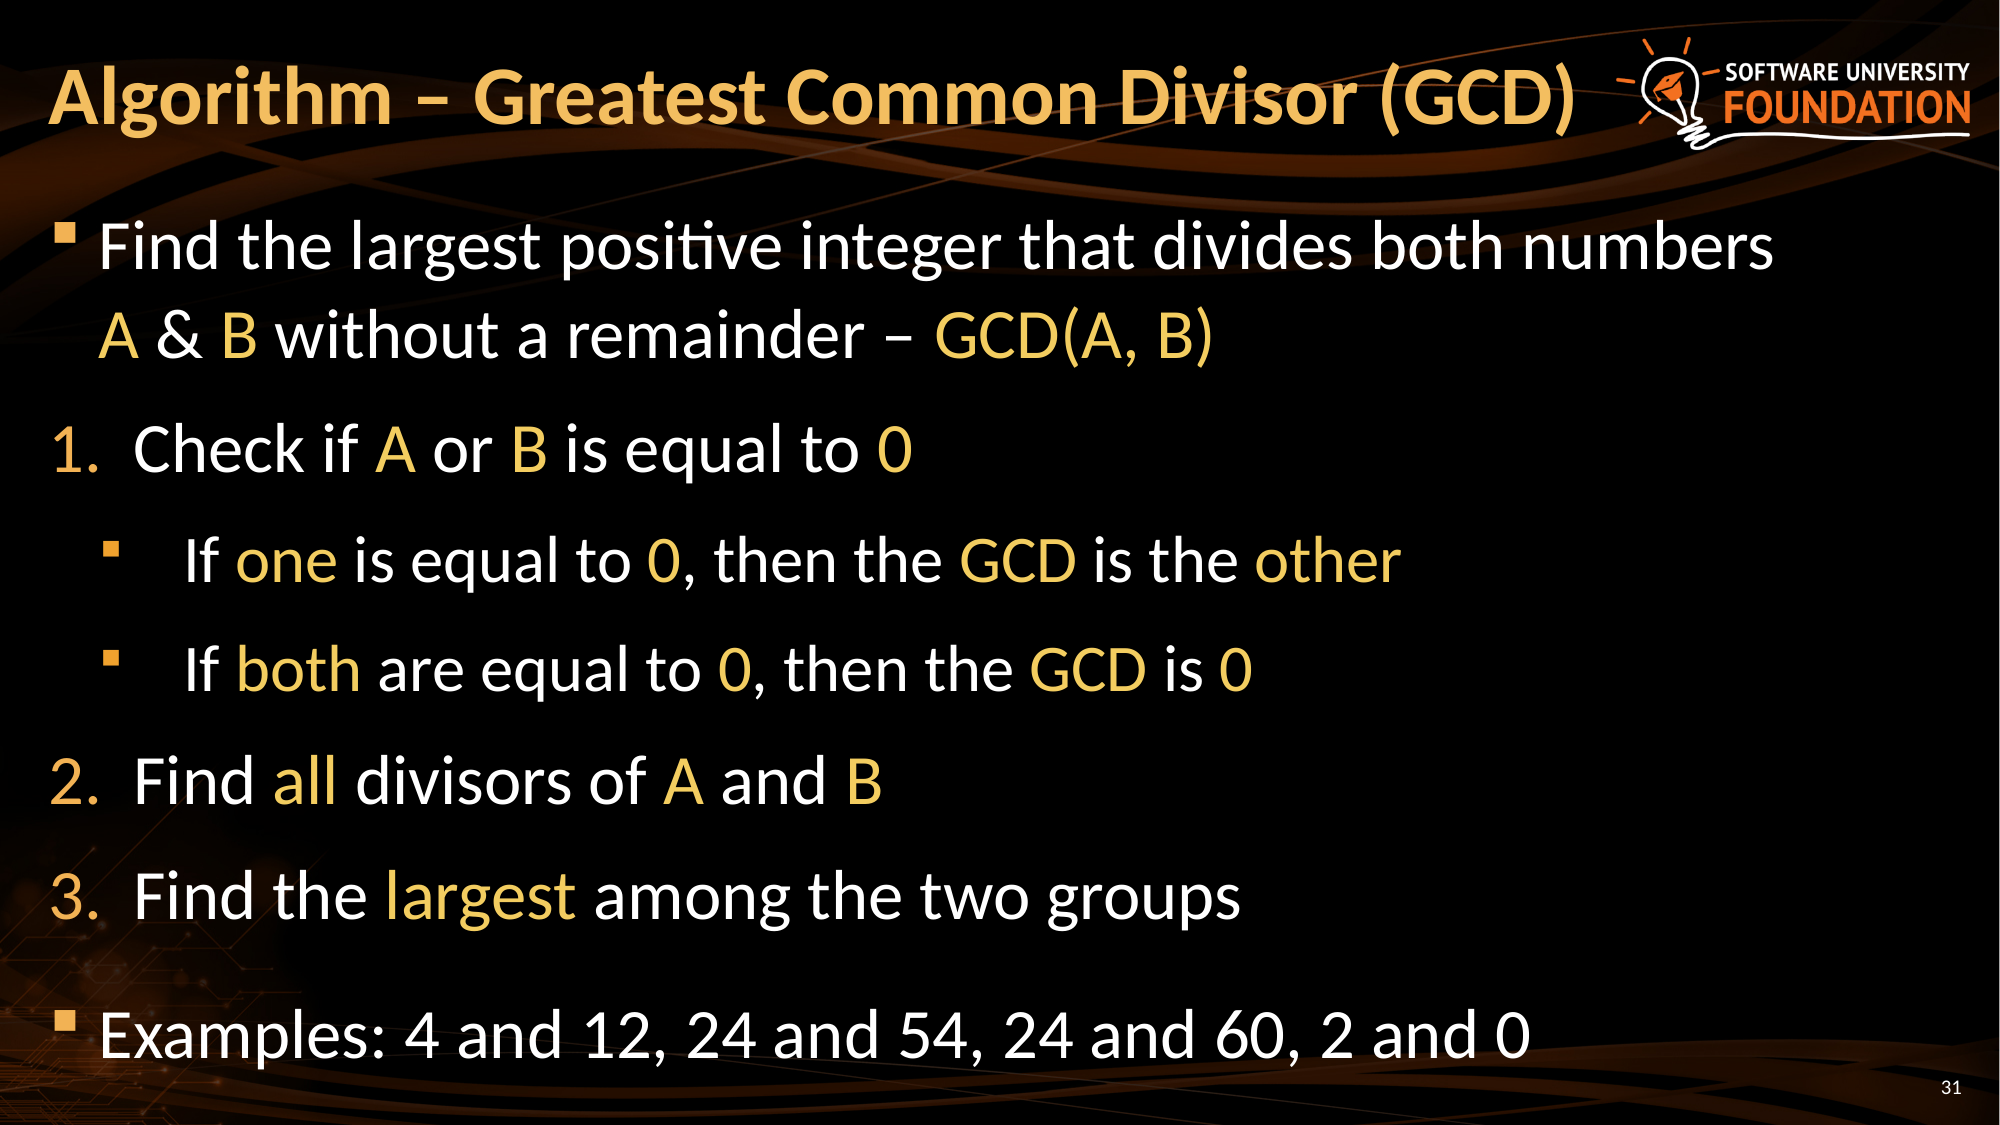

# Algorithm – Greatest Common Divisor (GCD)
Find the largest positive integer that divides both numbers
A & B without a remainder – GCD(A, B)
Check if A or B is equal to 0
If one is equal to 0, then the GCD is the other
If both are equal to 0, then the GCD is 0
Find all divisors of A and B
Find the largest among the two groups
Examples: 4 and 12, 24 and 54, 24 and 60, 2 and 0
31